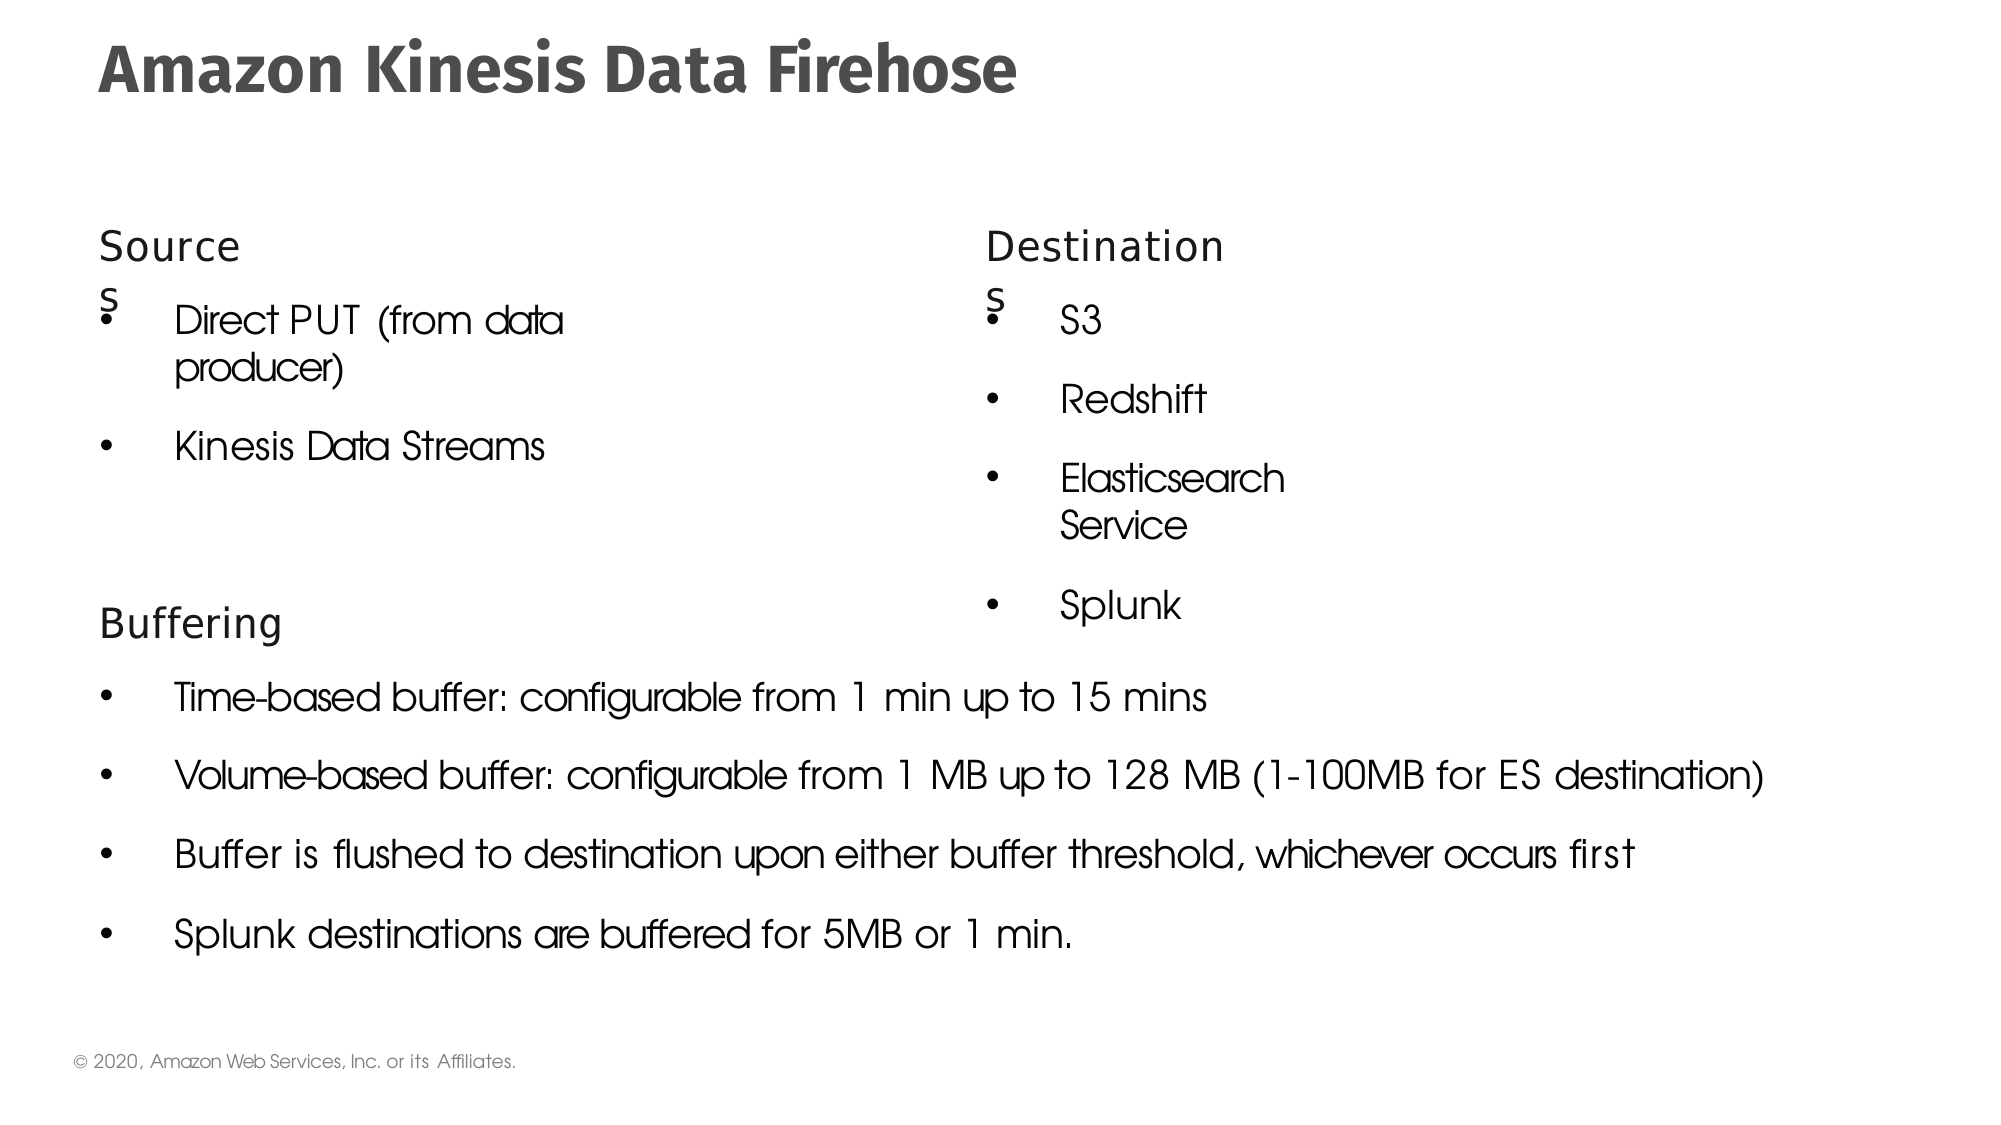

# Amazon Kinesis Data Firehose
Sources
Destinations
Direct PUT (from data producer)
Kinesis Data Streams
S3
Redshift
Elasticsearch Service
Splunk
Buffering
Time-based buffer: configurable from 1 min up to 15 mins
Volume-based buffer: configurable from 1 MB up to 128 MB (1-100MB for ES destination)
Buffer is flushed to destination upon either buffer threshold, whichever occurs first
Splunk destinations are buffered for 5MB or 1 min.
© 2020, Amazon Web Services, Inc. or its Affiliates.